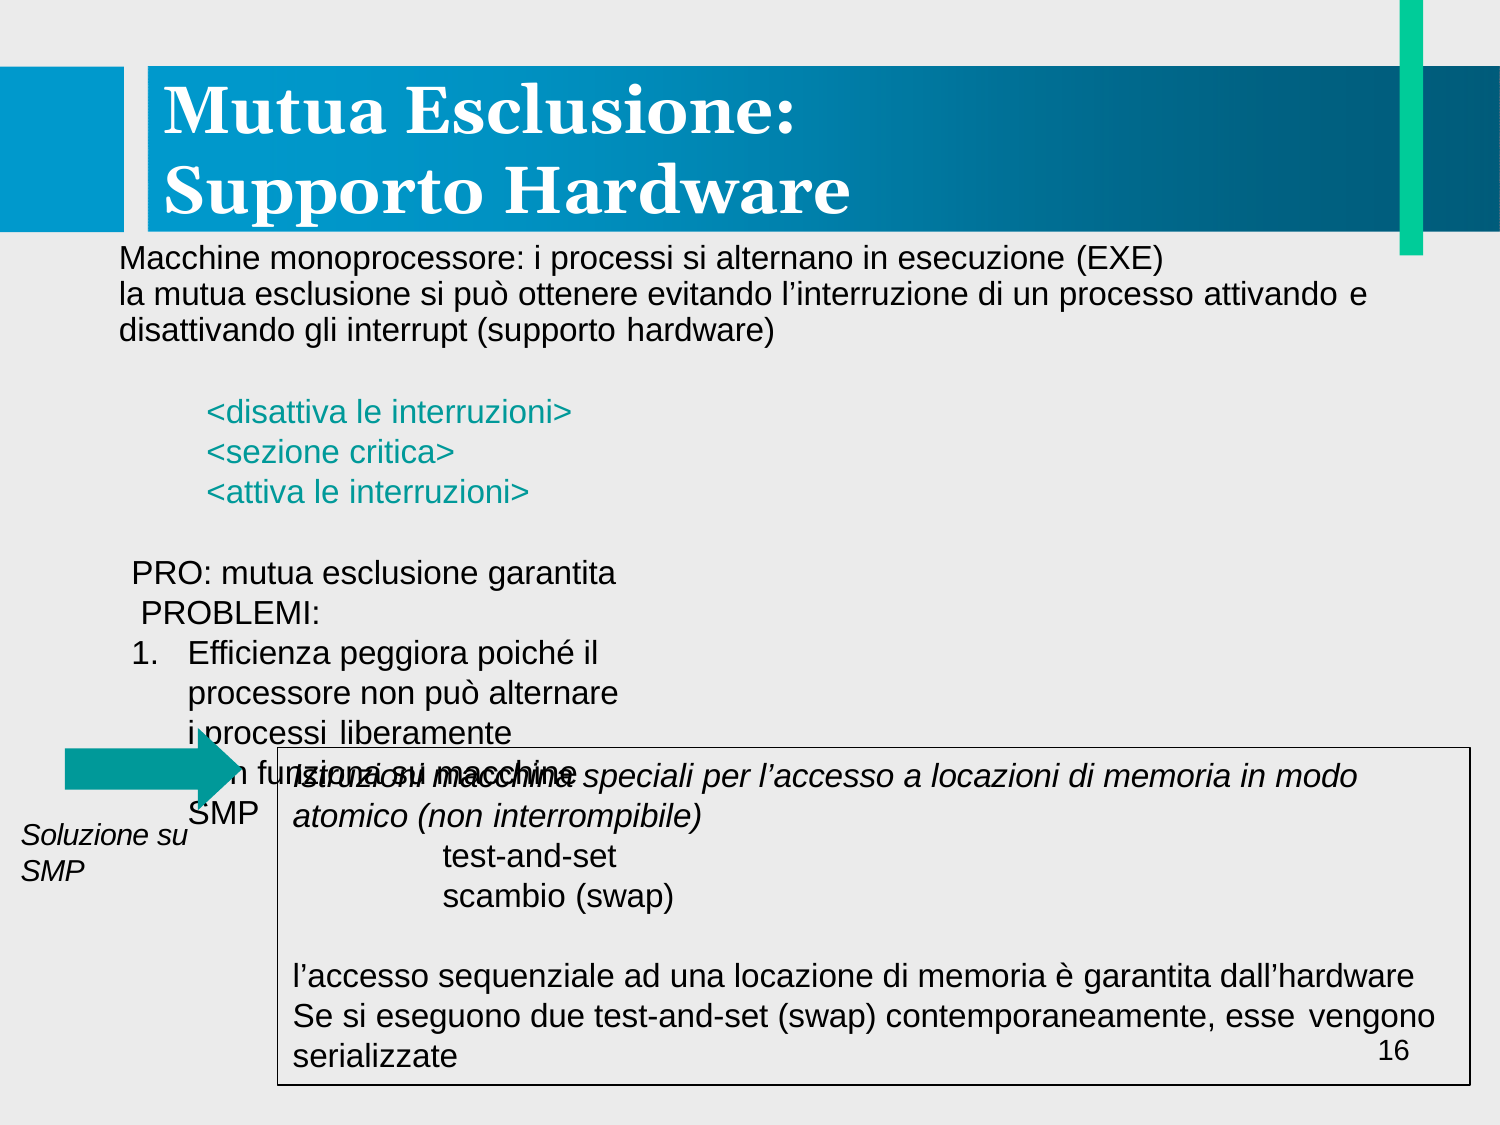

# Mutua Esclusione:  Supporto Hardware

Macchine monoprocessore: i processi si alternano in esecuzione (EXE)
la mutua esclusione si può ottenere evitando l’interruzione di un processo attivando e
disattivando gli interrupt (supporto hardware)

<disattiva le interruzioni>
<sezione critica>
<attiva le interruzioni>

PRO: mutua esclusione garantita  PROBLEMI:
Efficienza peggiora poiché il processore non può alternare i processi liberamente
Non funziona su macchine SMP

Istruzioni macchina speciali per l’accesso a locazioni di memoria in modo  atomico (non interrompibile)
test-and-set  scambio (swap)
Soluzione su SMP
l’accesso sequenziale ad una locazione di memoria è garantita dall’hardware  Se si eseguono due test-and-set (swap) contemporaneamente, esse vengono
16
serializzate